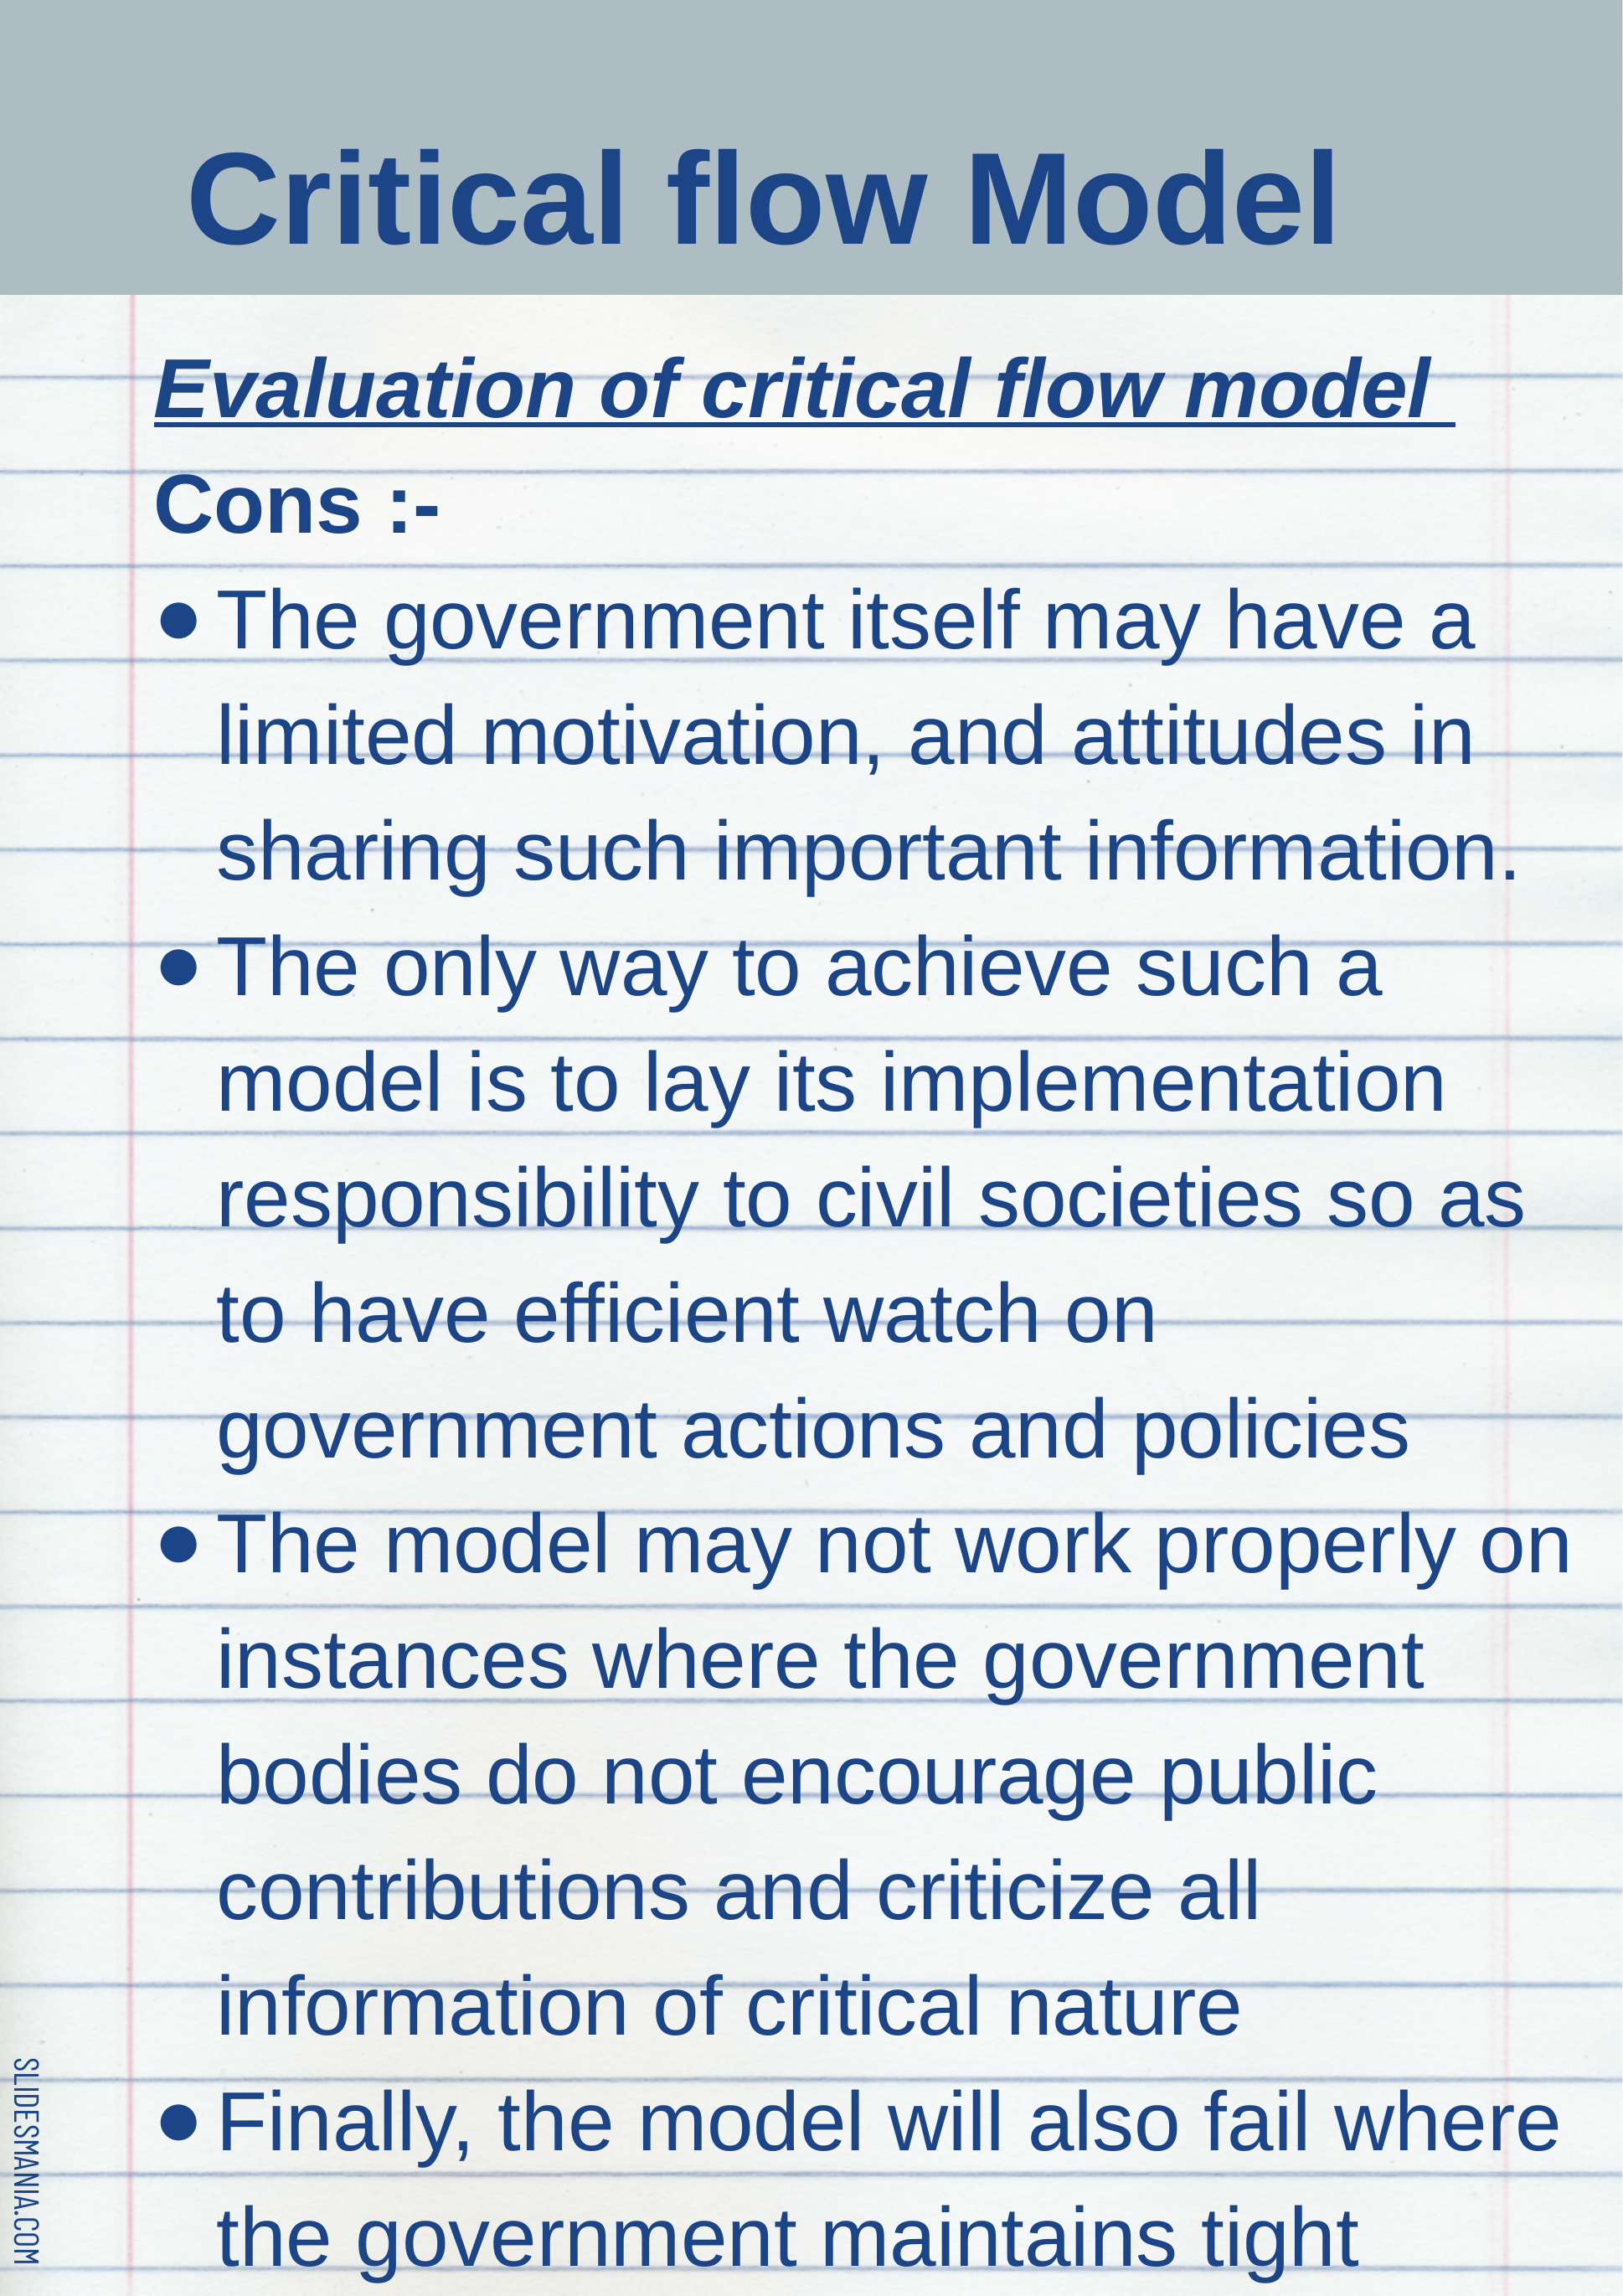

# Critical flow Model
Evaluation of critical flow model
Cons :-
The government itself may have a limited motivation, and attitudes in sharing such important information.
The only way to achieve such a model is to lay its implementation responsibility to civil societies so as to have efficient watch on government actions and policies
The model may not work properly on instances where the government bodies do not encourage public contributions and criticize all information of critical nature
Finally, the model will also fail where the government maintains tight control over all information and remains available to only a few top levels of the government.